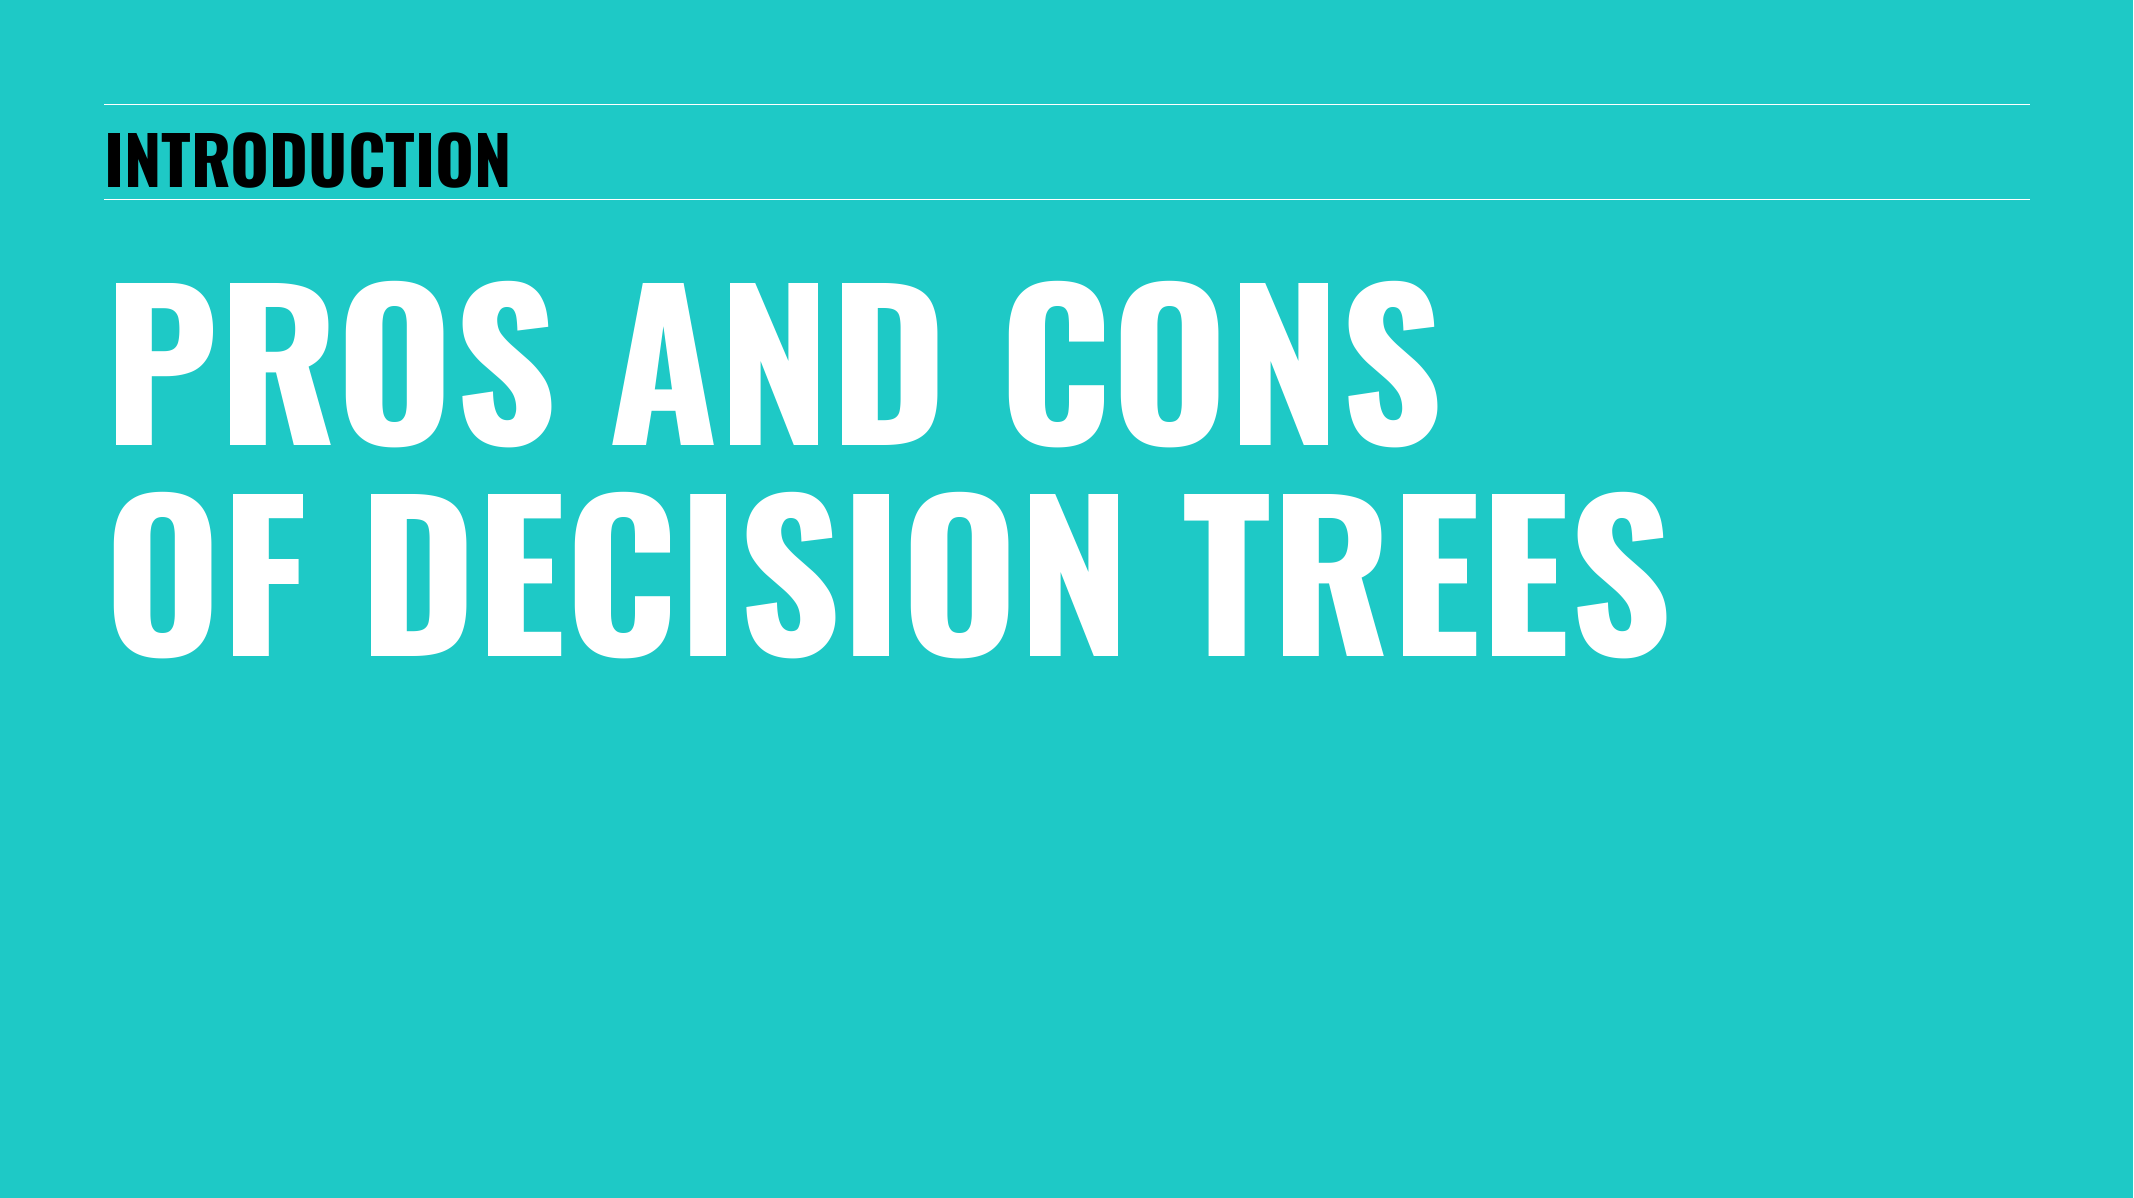

INTRODUCTION

PROS AND CONS
OF DECISION TREES